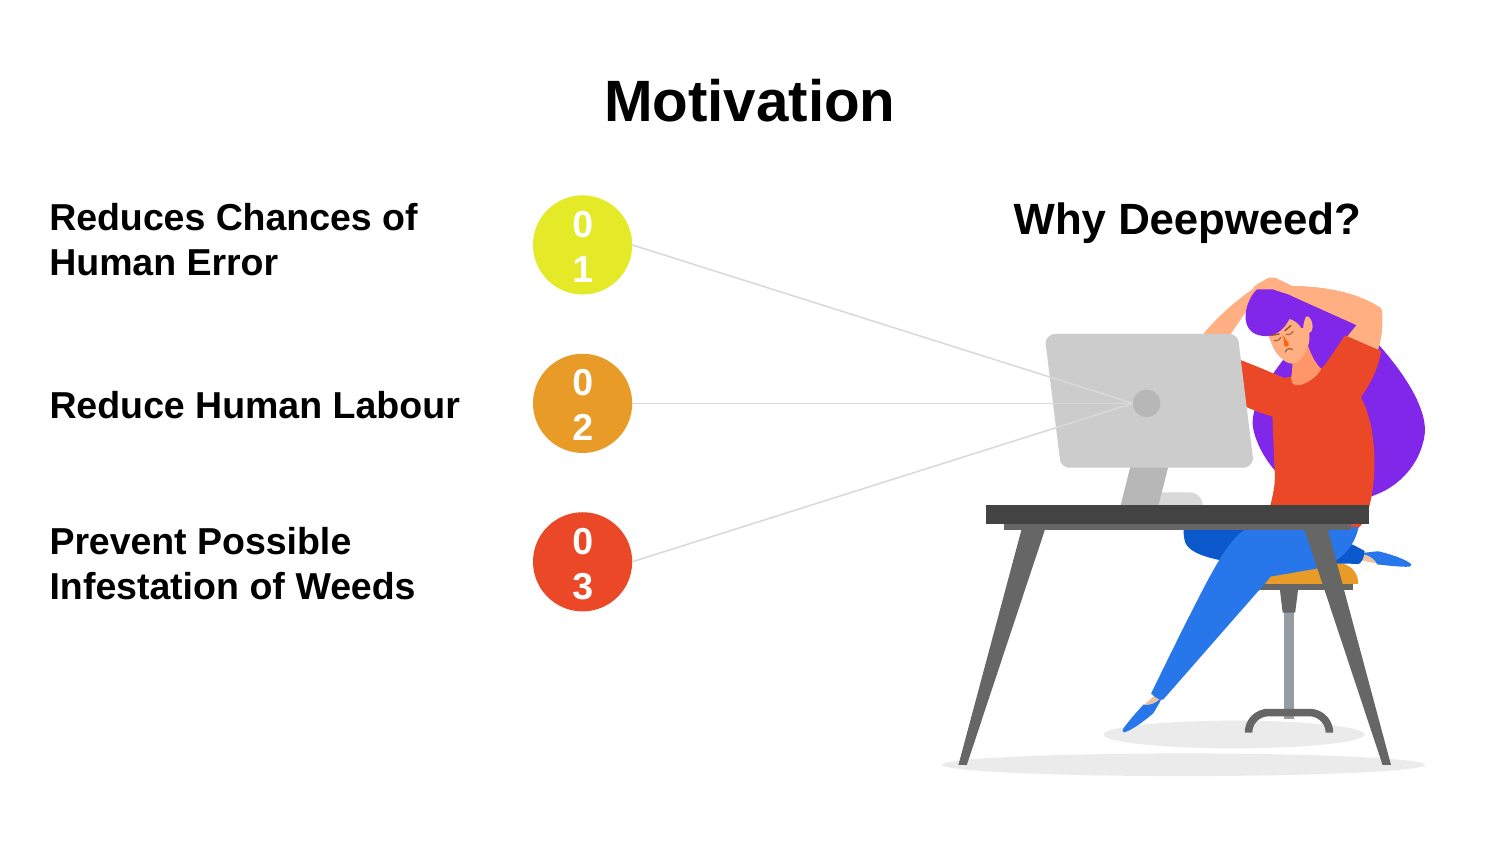

# Motivation

Why Deepweed?
01
Reduces Chances of Human Error

02
Reduce Human Labour

03
Prevent Possible Infestation of Weeds